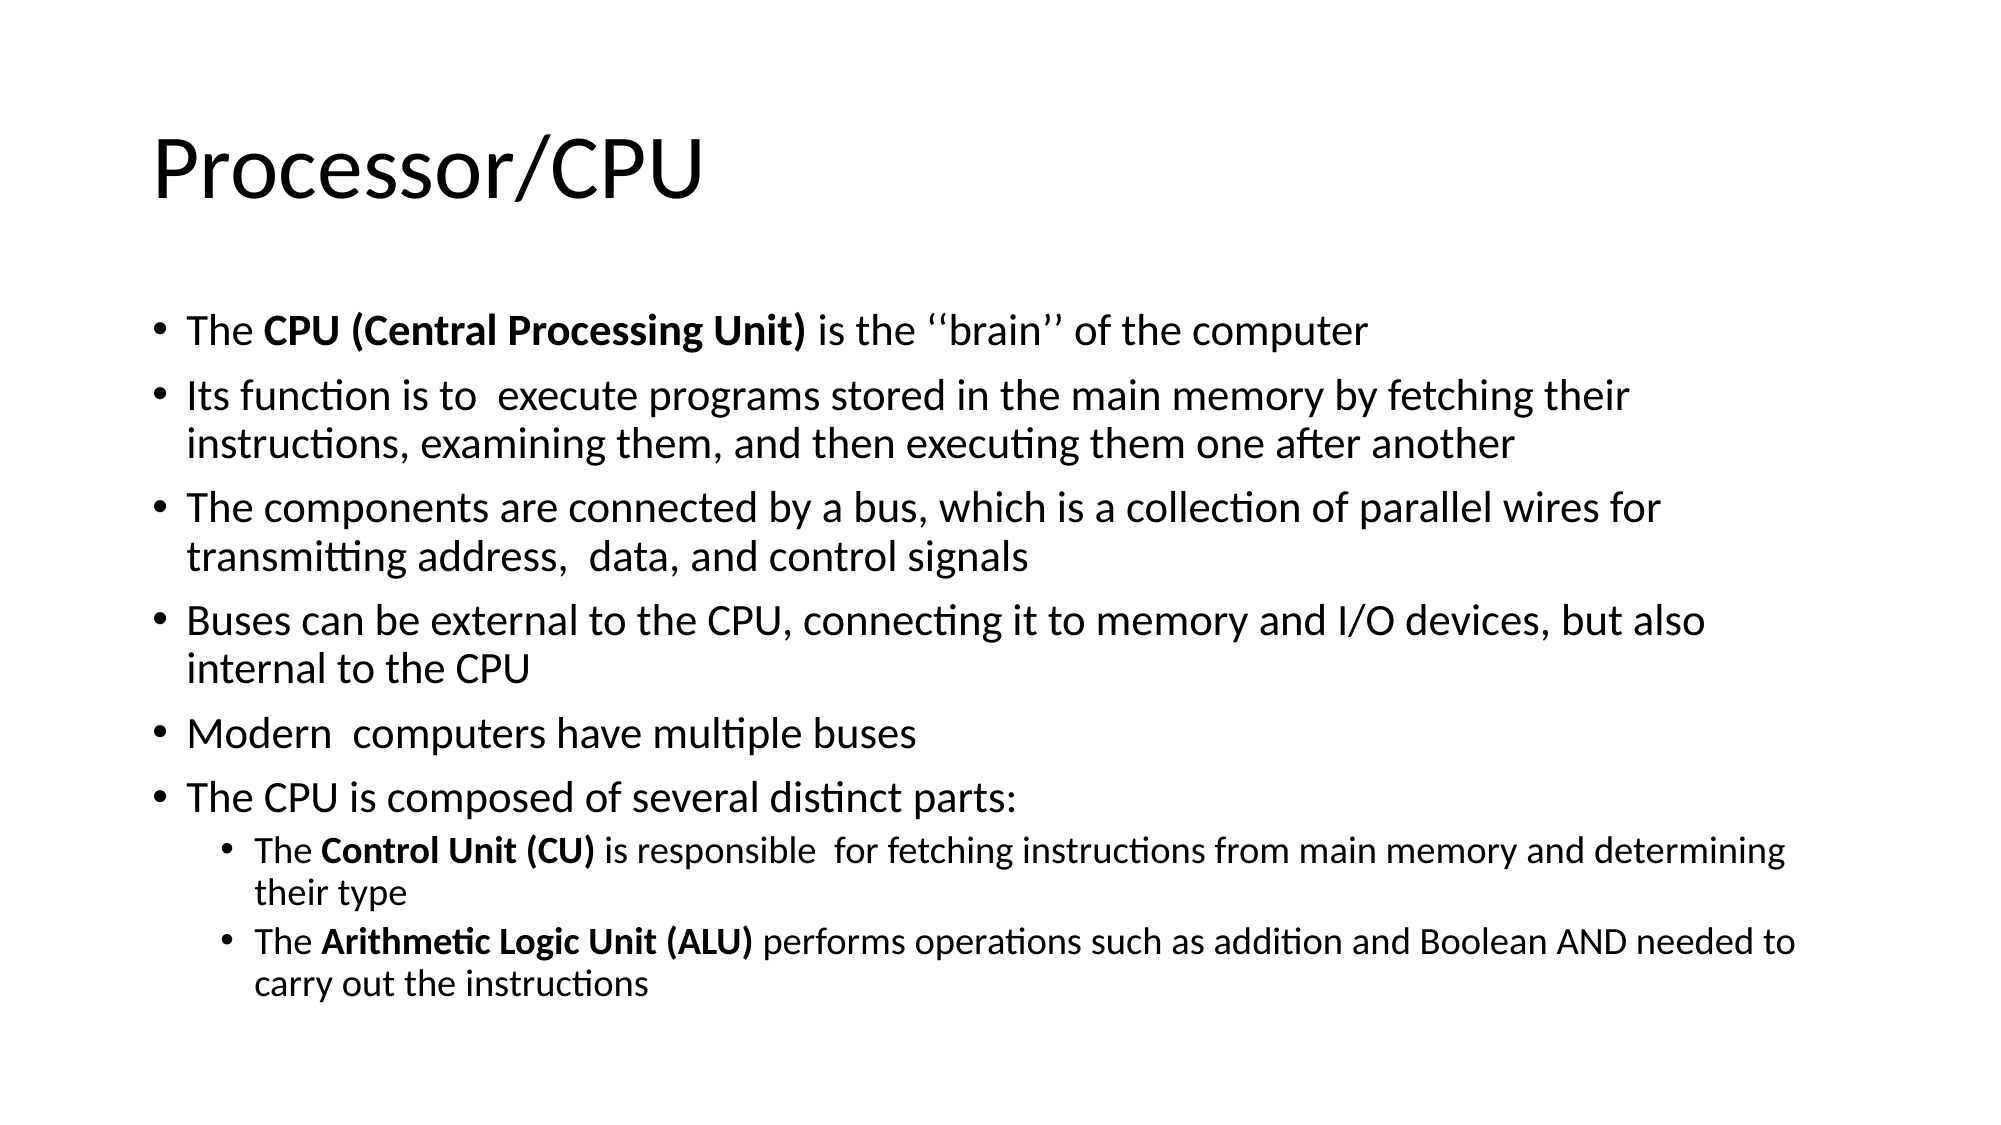

# Processor/CPU
The CPU (Central Processing Unit) is the ‘‘brain’’ of the computer
Its function is to  execute programs stored in the main memory by fetching their instructions, examining them, and then executing them one after another
The components are connected by a bus, which is a collection of parallel wires for transmitting address,  data, and control signals
Buses can be external to the CPU, connecting it to memory and I/O devices, but also internal to the CPU
Modern  computers have multiple buses
The CPU is composed of several distinct parts:
The Control Unit (CU) is responsible  for fetching instructions from main memory and determining their type
The Arithmetic Logic Unit (ALU) performs operations such as addition and Boolean AND needed to  carry out the instructions